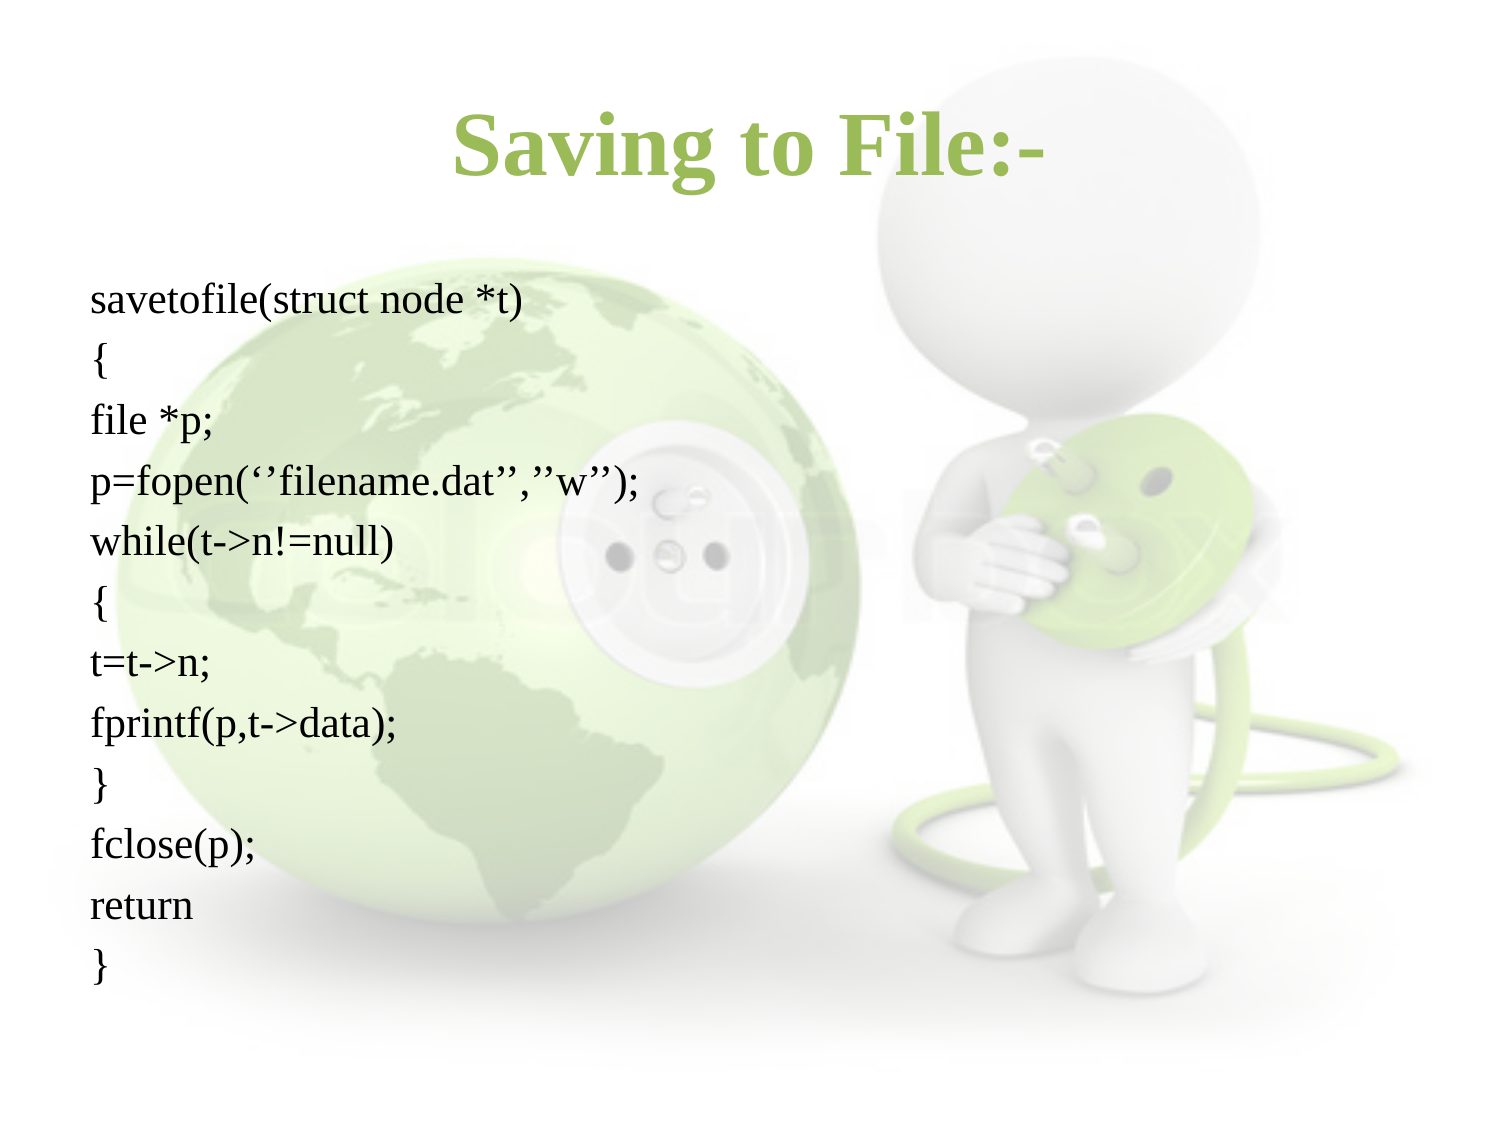

# Saving to File:-
savetofile(struct node *t)
{
file *p;
p=fopen(‘’filename.dat’’,’’w’’);
while(t->n!=null)
{
t=t->n;
fprintf(p,t->data);
}
fclose(p);
return
}